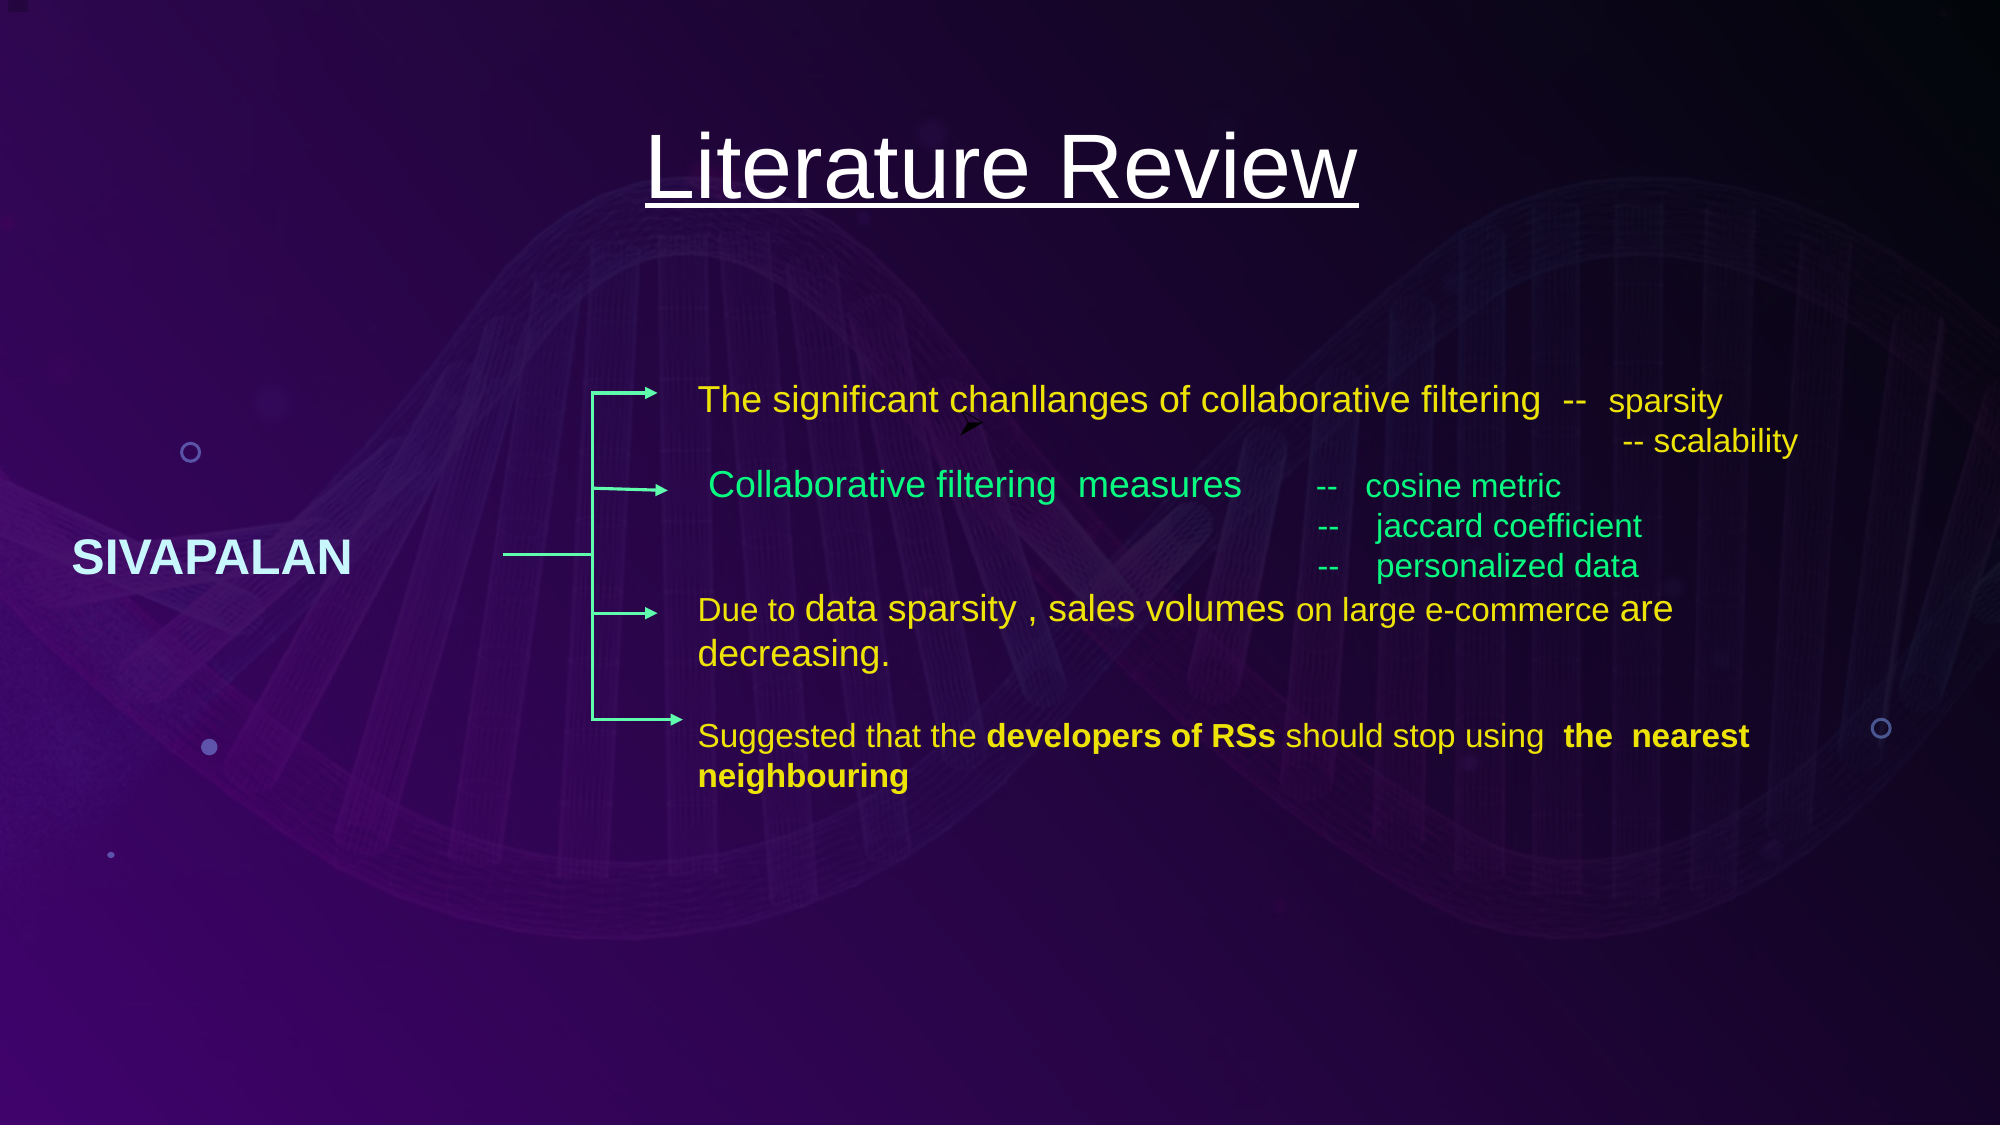

# Literature Review

The significant chanllanges of collaborative filtering  --  sparsity
                                                                                                    -- scalability
 Collaborative filtering  measures       --   cosine metric
                                                                   --    jaccard coefficient
                                                                   --    personalized data
Due to data sparsity , sales volumes on large e-commerce are decreasing.

Suggested that the developers of RSs should stop using  the  nearest neighbouring

SIVAPALAN